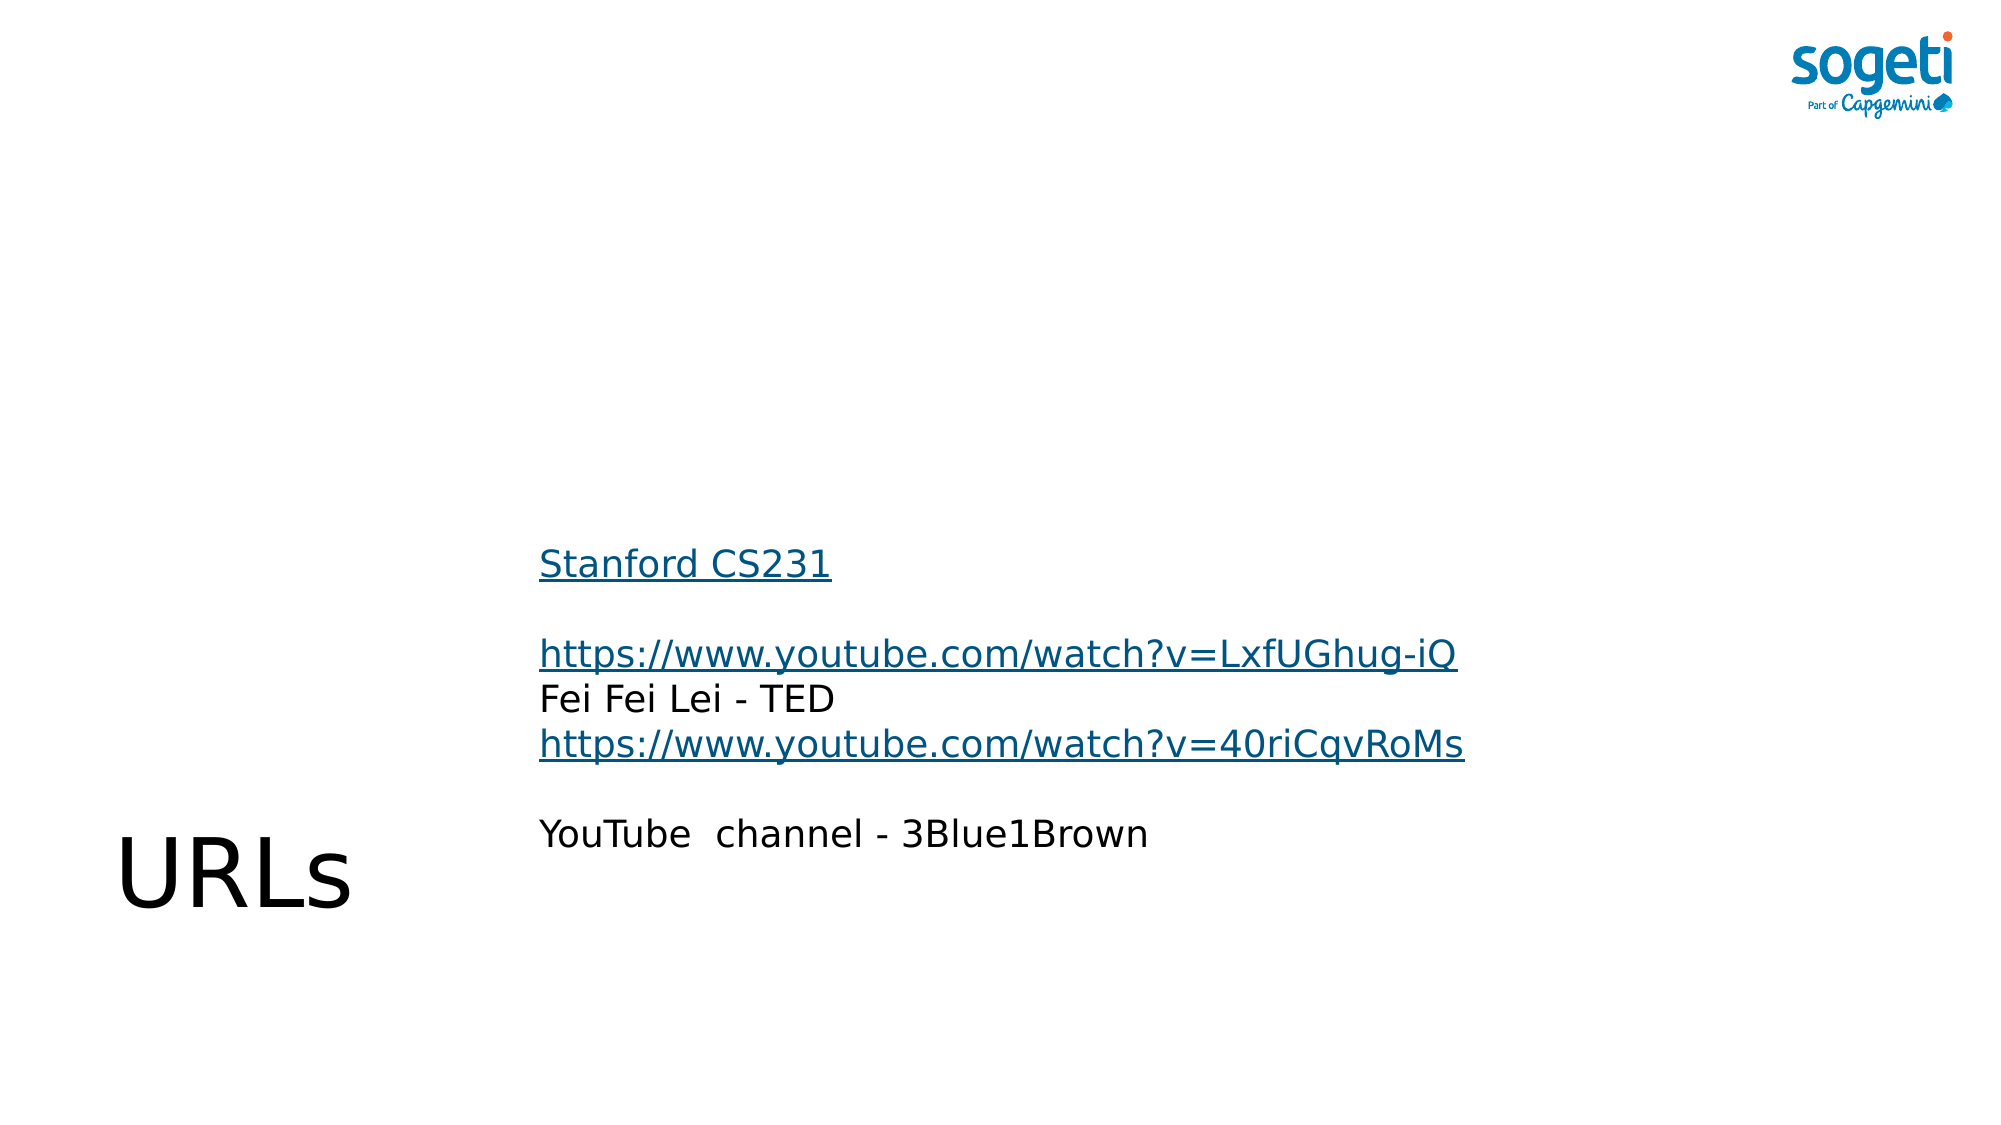

Stanford CS231

https://www.youtube.com/watch?v=LxfUGhug-iQ
Fei Fei Lei - TED
https://www.youtube.com/watch?v=40riCqvRoMs

YouTube  channel - 3Blue1Brown
# URLs